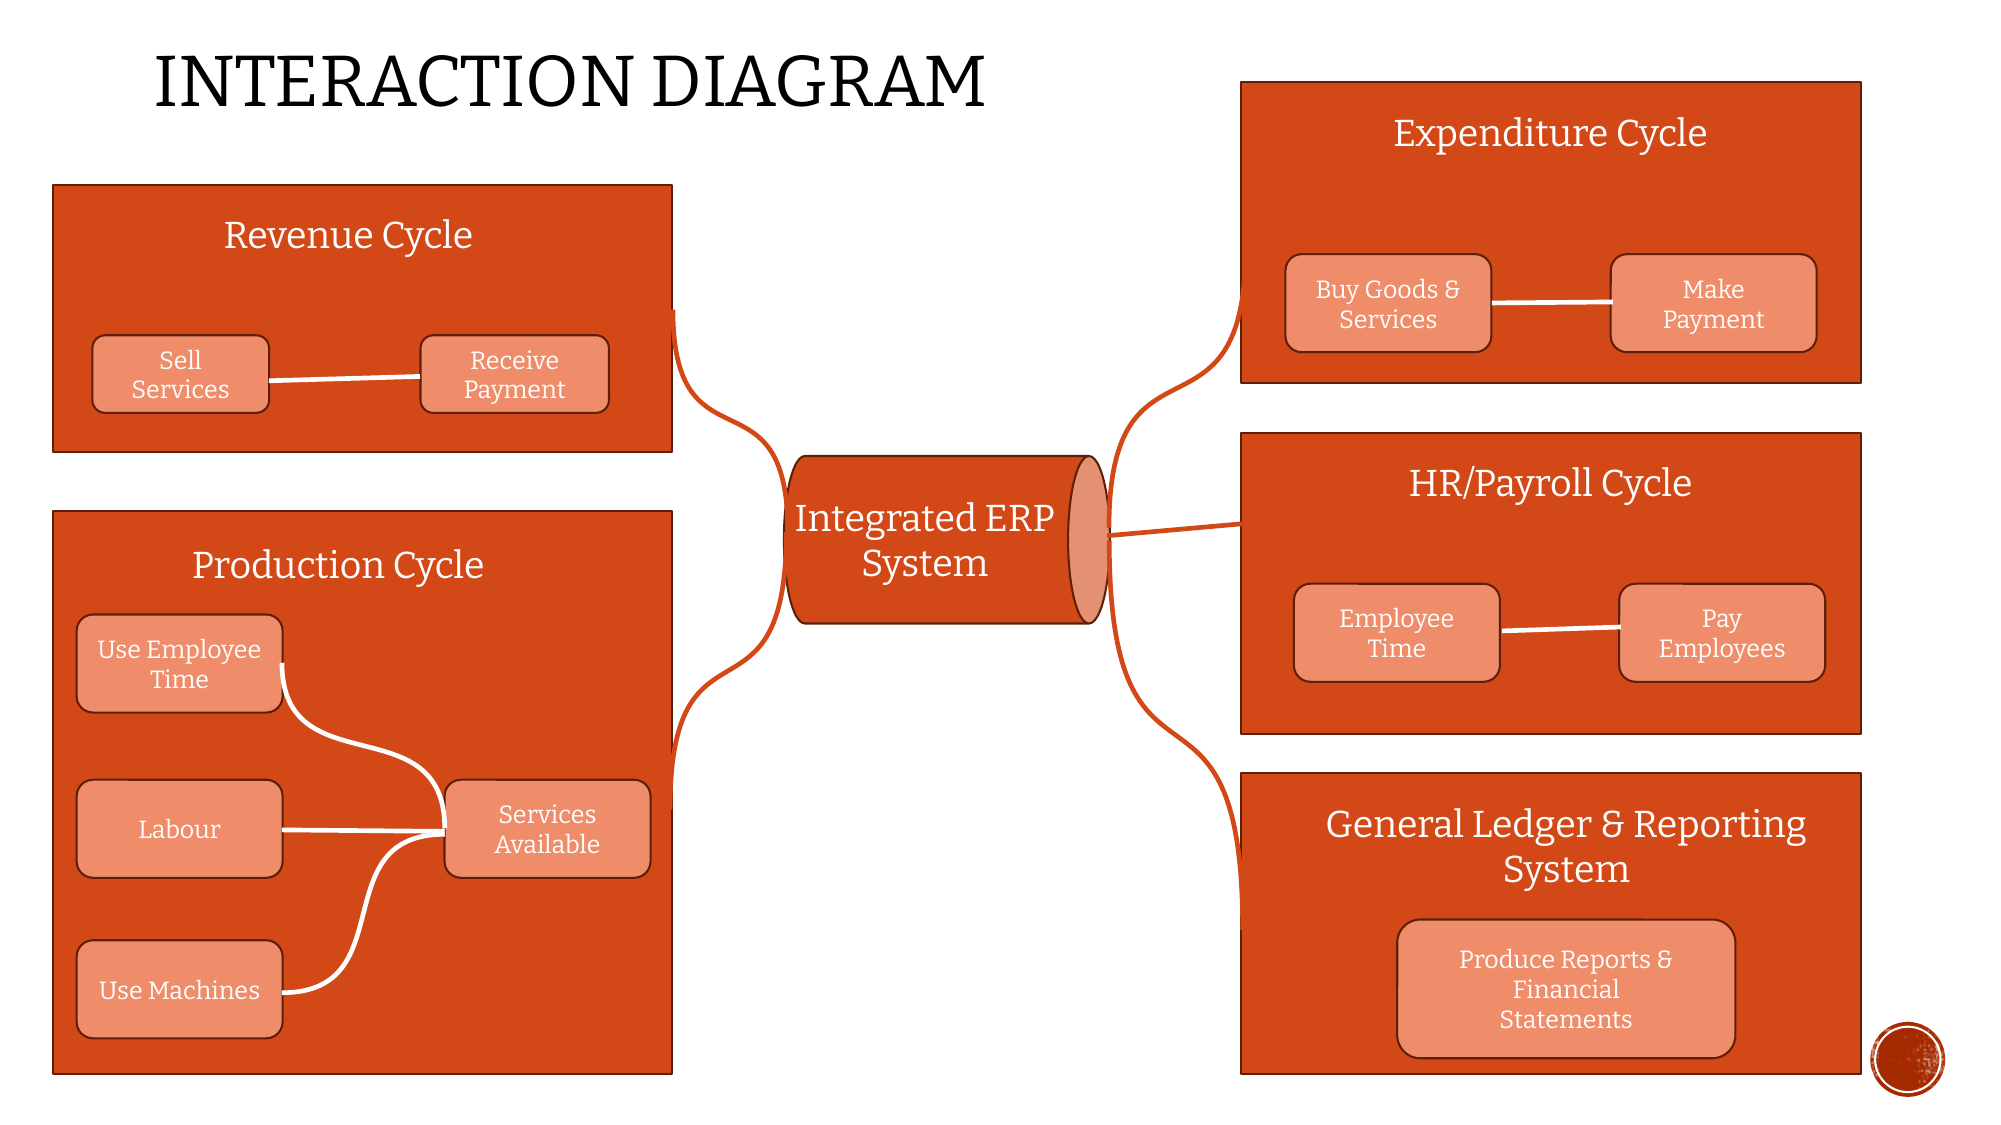

Interaction Diagram

Expenditure Cycle

Revenue Cycle
Buy Goods & Services
Make Payment
Sell Services
Receive Payment

HR/Payroll Cycle
Integrated ERP System

Production Cycle
Employee Time
Pay Employees
Use Employee Time

Services Available
Labour
General Ledger & Reporting
System
Produce Reports & Financial
Statements
Use Machines